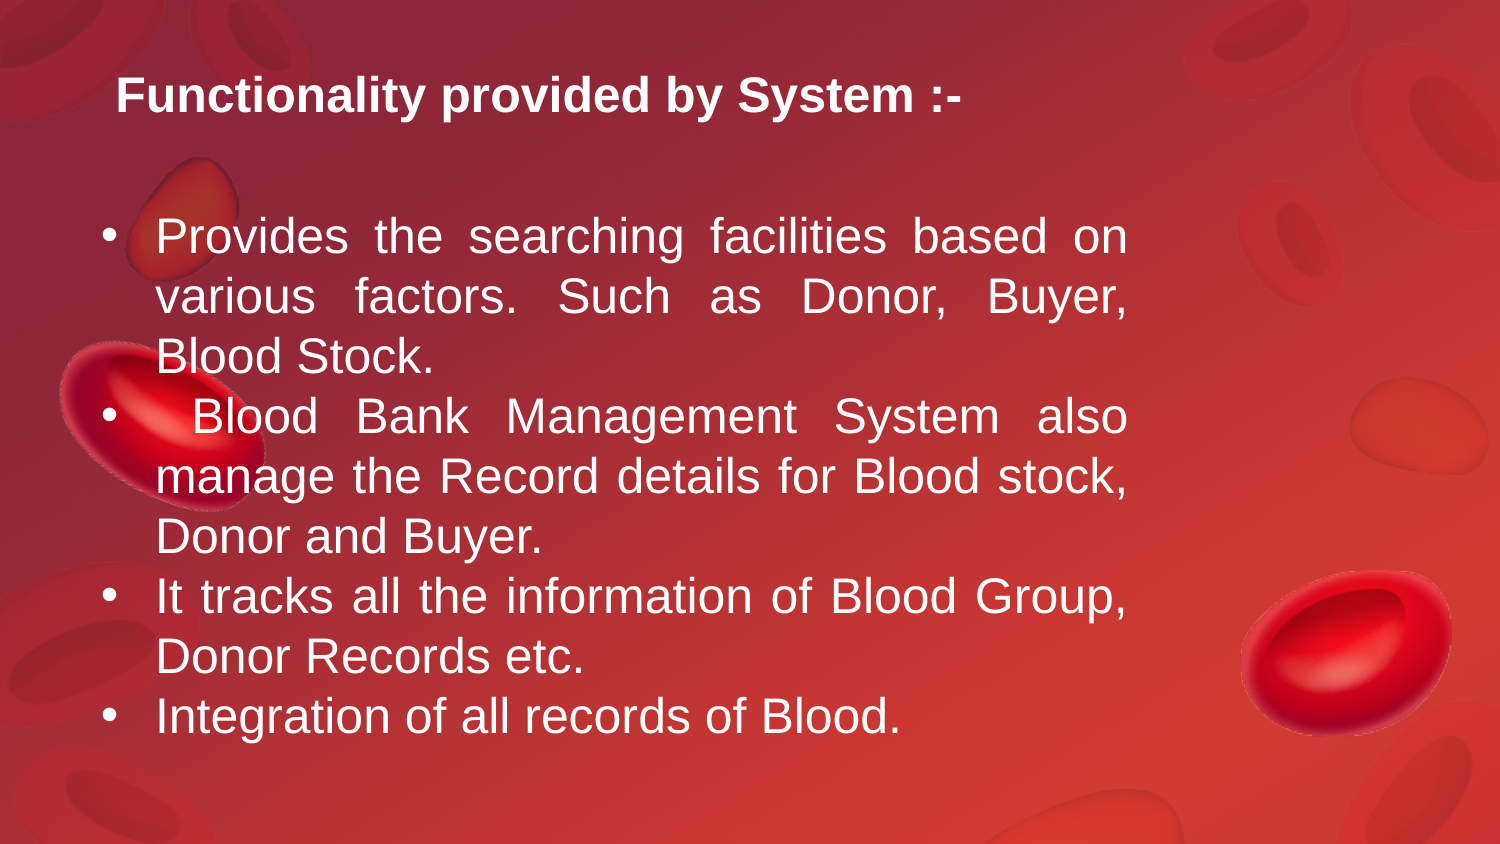

Functionality provided by System :-
Provides the searching facilities based on various factors. Such as Donor, Buyer, Blood Stock.
 Blood Bank Management System also manage the Record details for Blood stock, Donor and Buyer.
It tracks all the information of Blood Group, Donor Records etc.
Integration of all records of Blood.